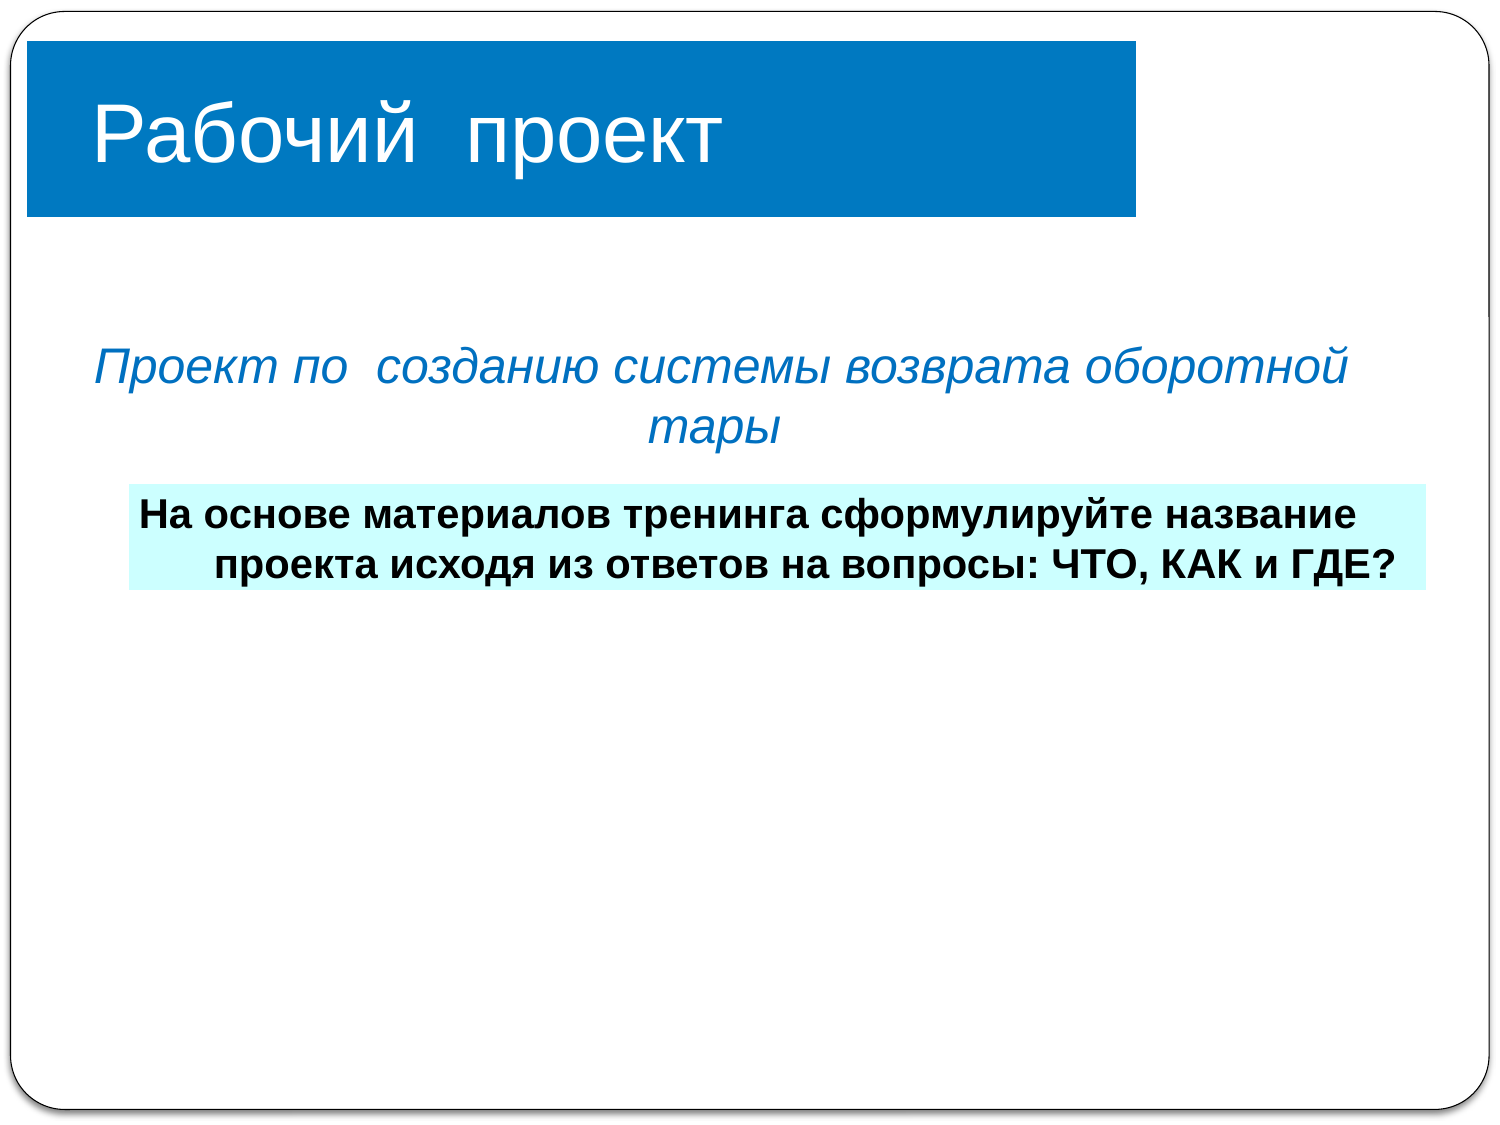

Рабочий  проект
Проект по  созданию системы возврата оборотной тары
На основе материалов тренинга сформулируйте название проекта исходя из ответов на вопросы: ЧТО, КАК и ГДЕ?